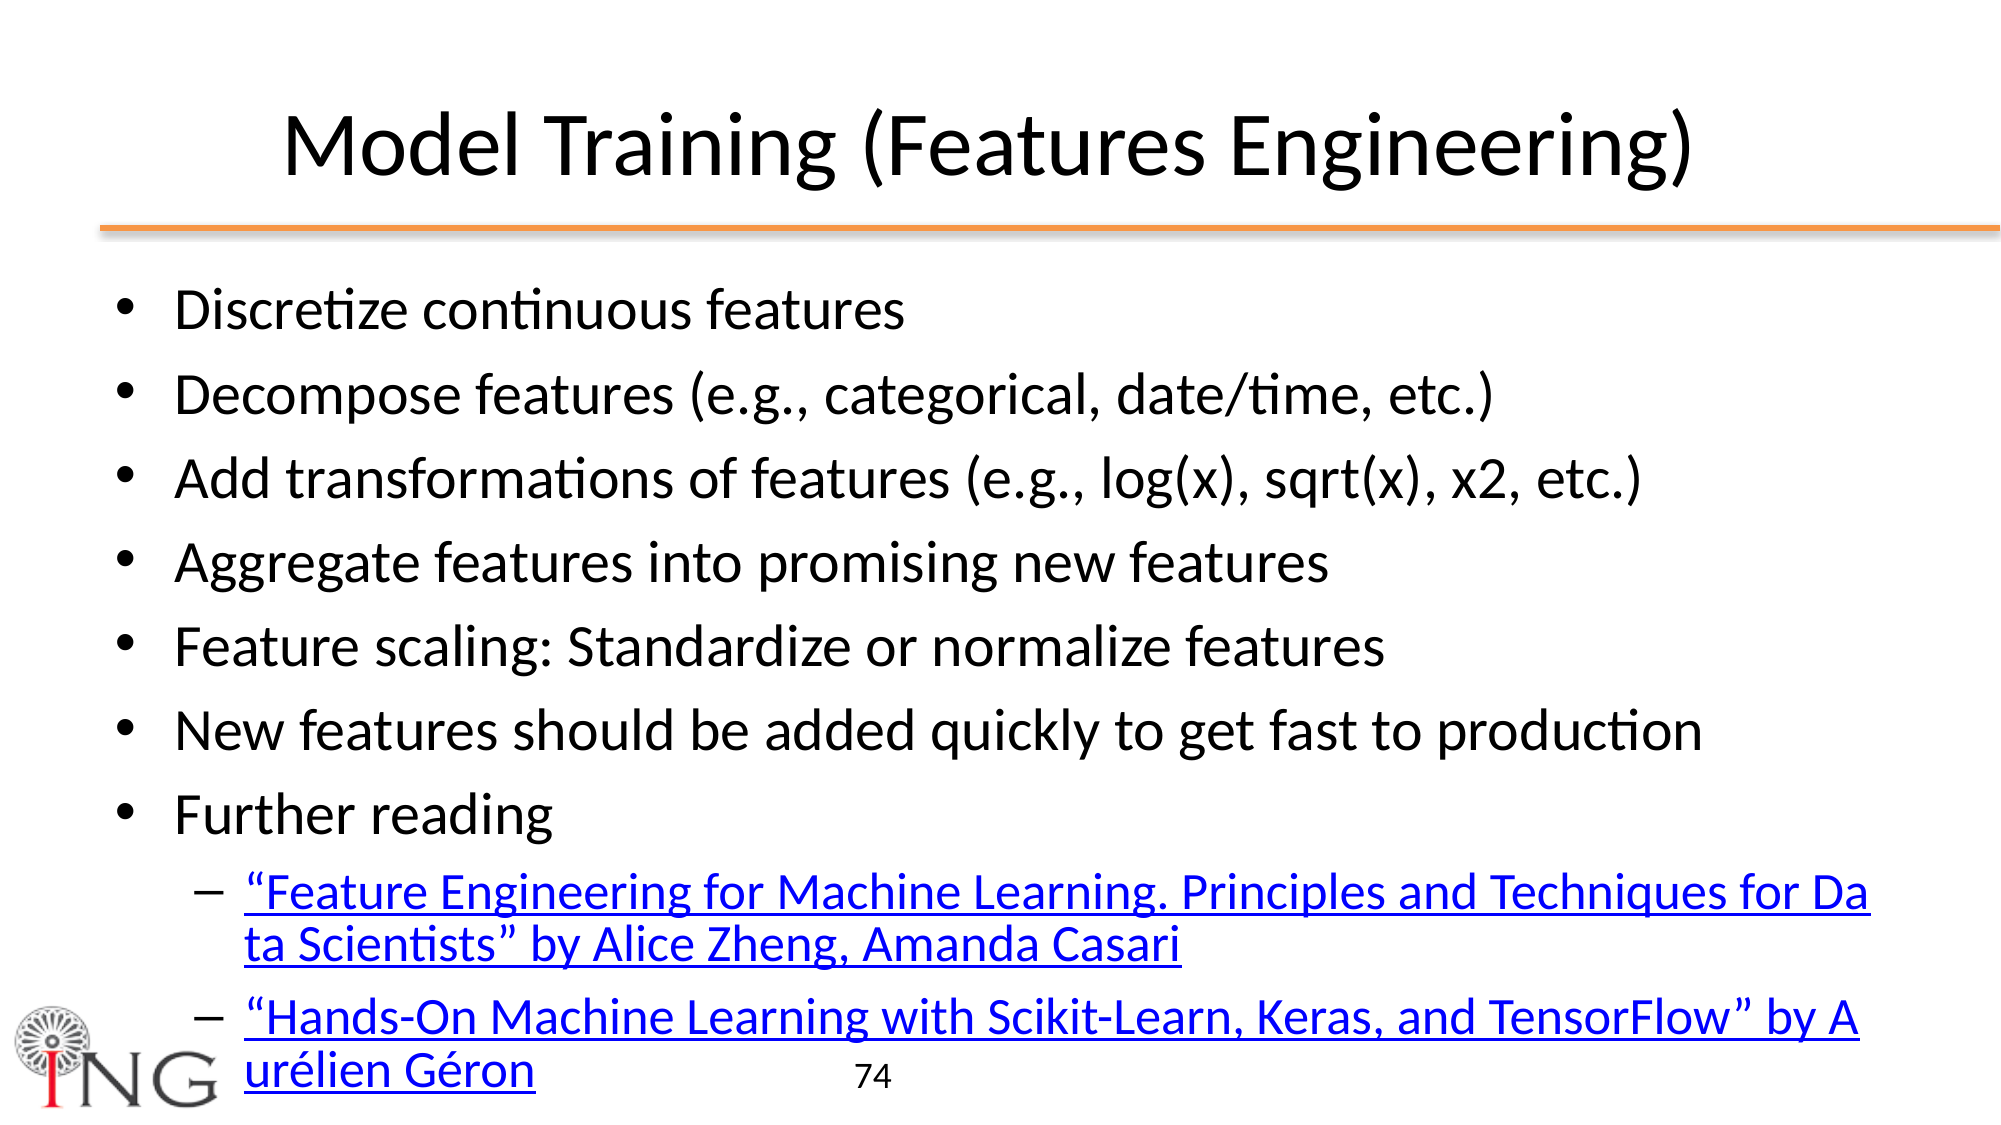

# Model Training (Features Engineering)
Discretize continuous features
Decompose features (e.g., categorical, date/time, etc.)
Add transformations of features (e.g., log(x), sqrt(x), x2, etc.)
Aggregate features into promising new features
Feature scaling: Standardize or normalize features
New features should be added quickly to get fast to production
Further reading
“Feature Engineering for Machine Learning. Principles and Techniques for Data Scientists” by Alice Zheng, Amanda Casari
“Hands-On Machine Learning with Scikit-Learn, Keras, and TensorFlow” by Aurélien Géron

74